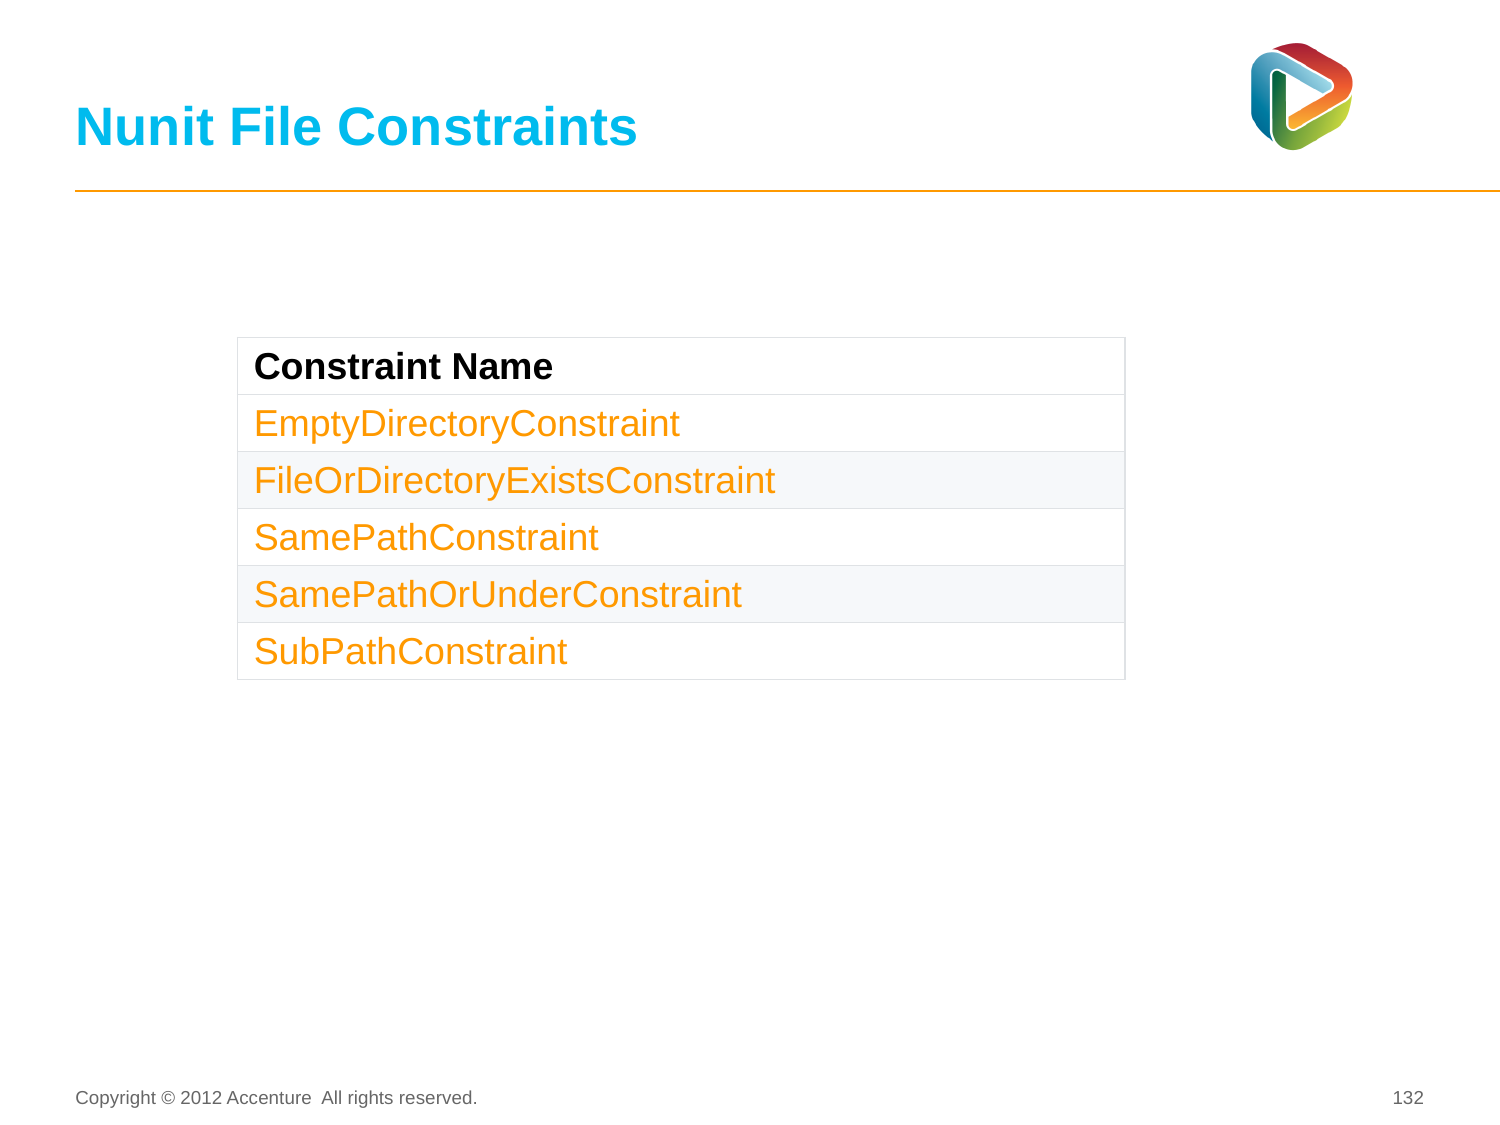

# Nunit File Constraints
| Constraint Name |
| --- |
| EmptyDirectoryConstraint |
| FileOrDirectoryExistsConstraint |
| SamePathConstraint |
| SamePathOrUnderConstraint |
| SubPathConstraint |